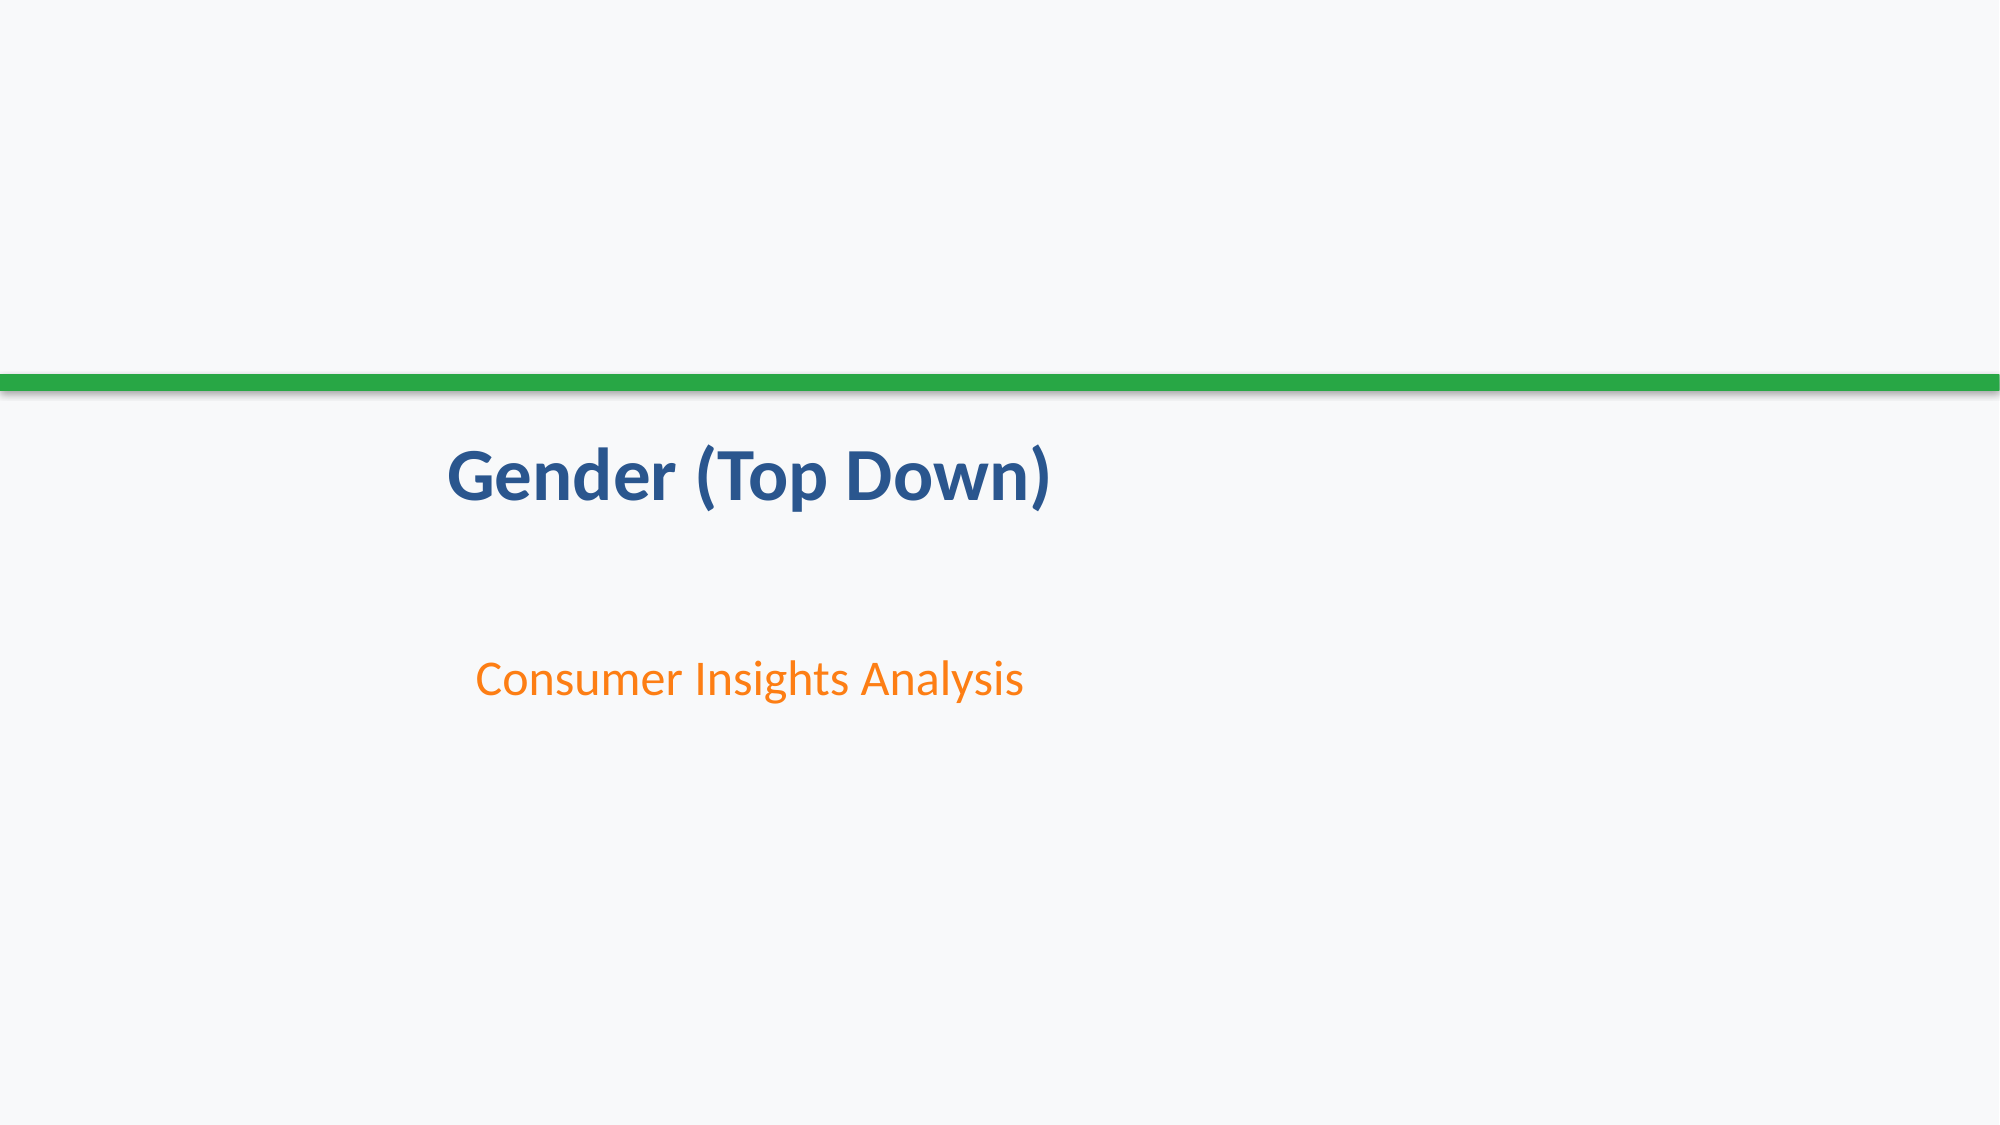

# Gender (Top Down)

Consumer Insights Analysis